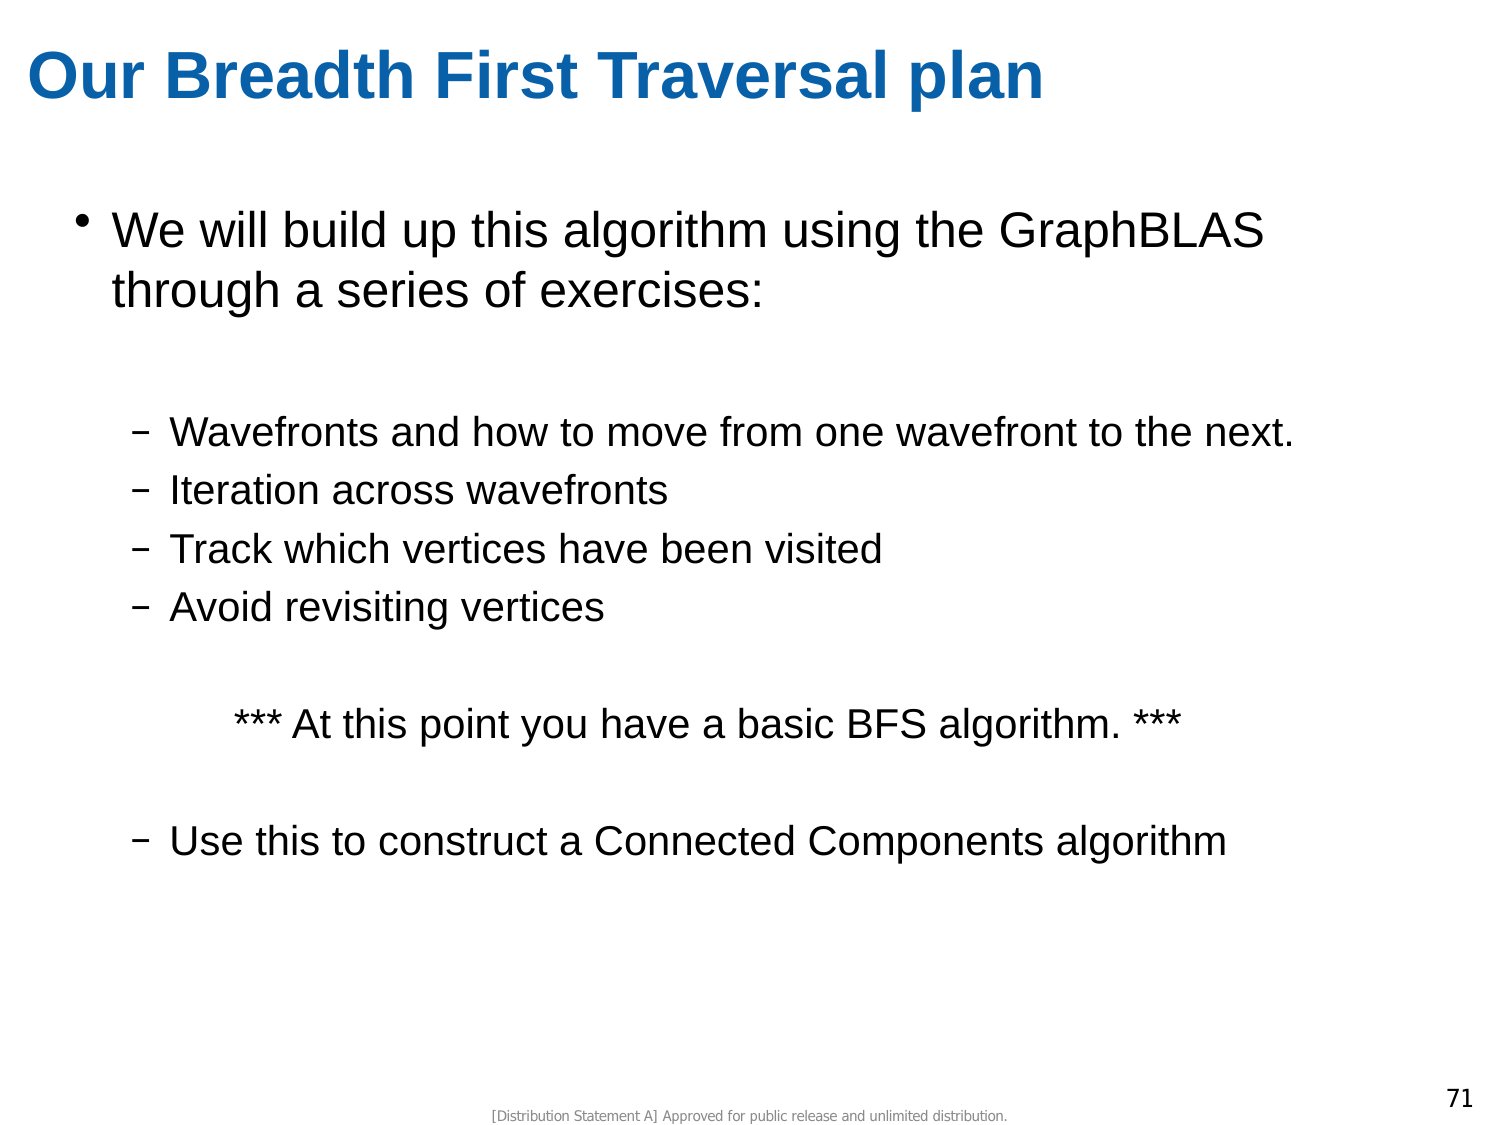

# Our Breadth First Traversal plan
We will build up this algorithm using the GraphBLAS through a series of exercises:

Wavefronts and how to move from one wavefront to the next.
Iteration across wavefronts
Track which vertices have been visited
Avoid revisiting vertices

         *** At this point you have a basic BFS algorithm. ***

Use this to construct a Connected Components algorithm
71